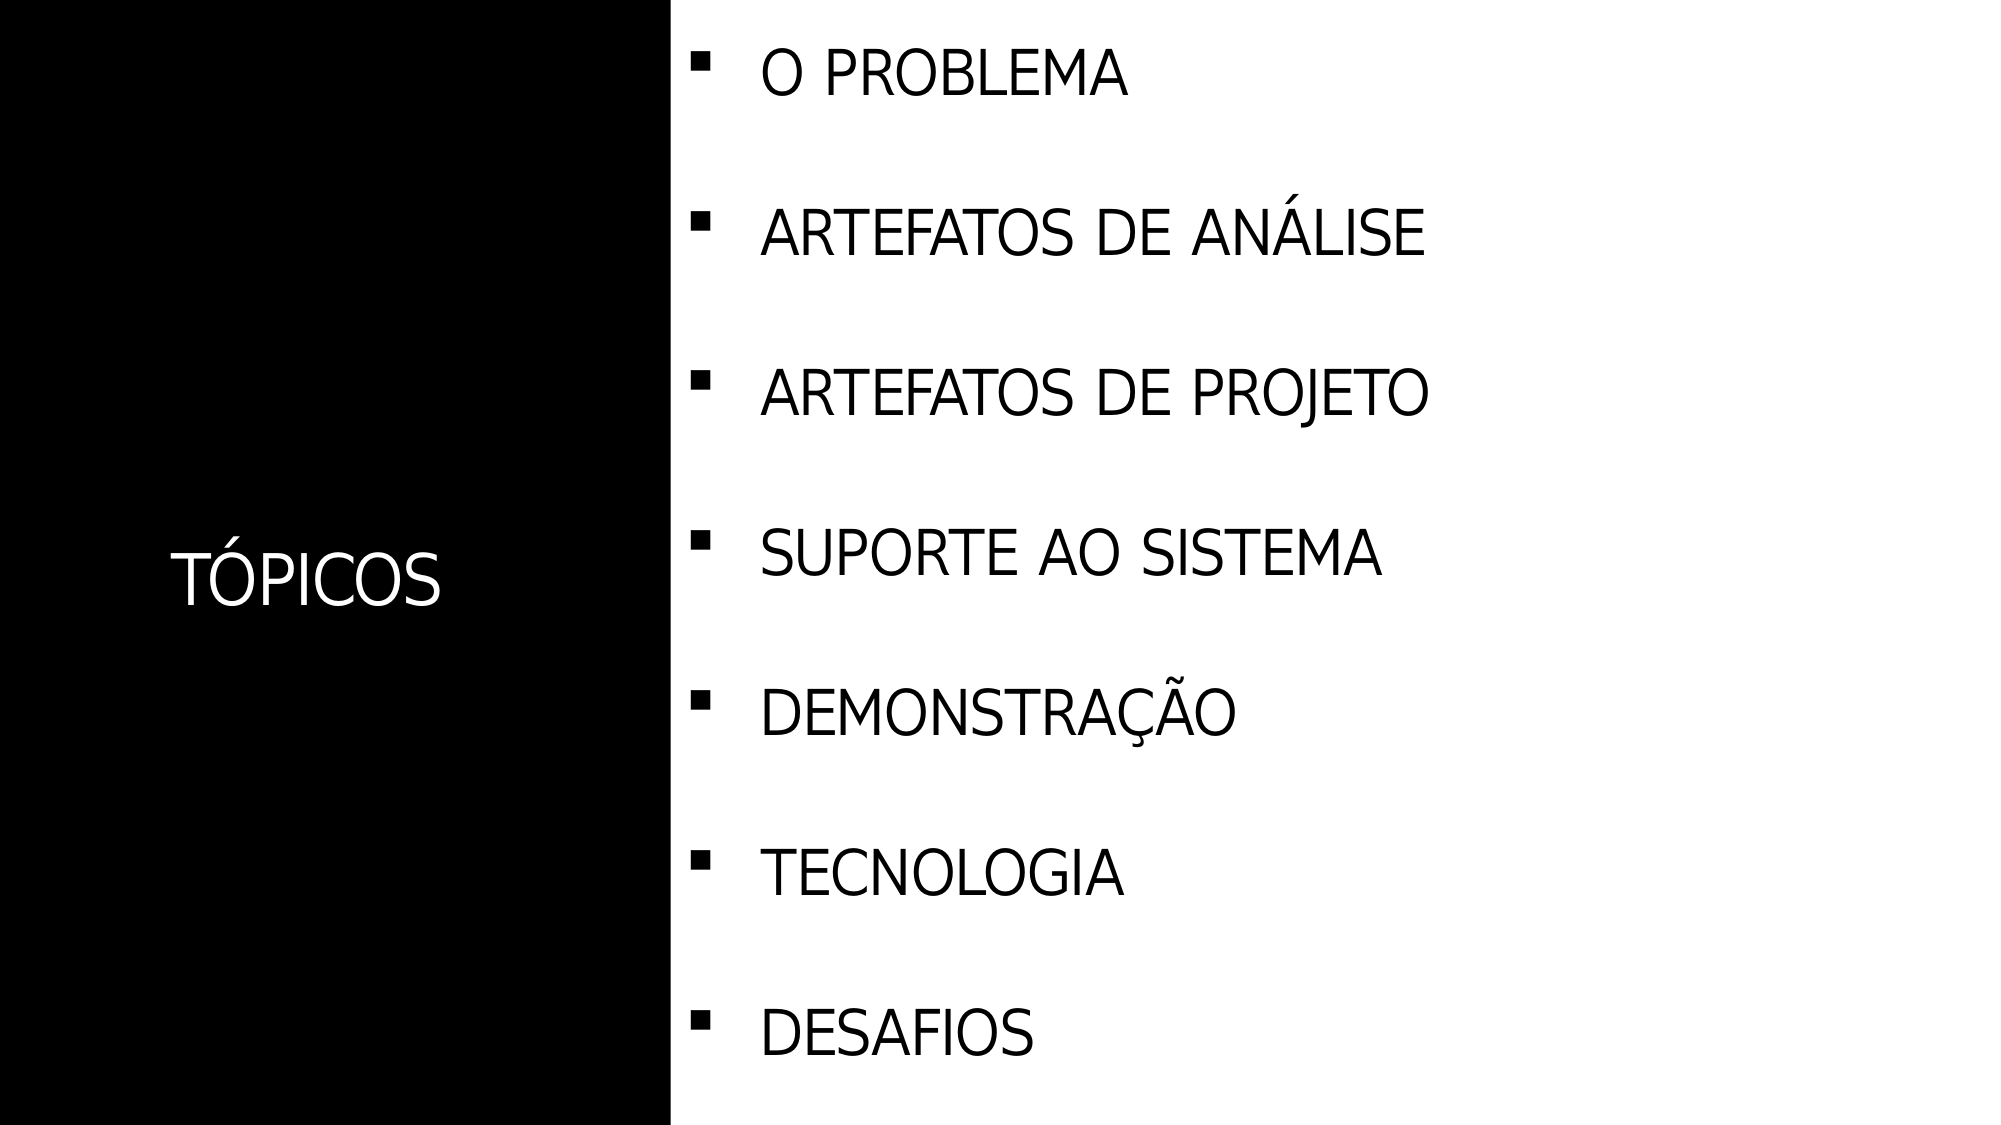

O PROBLEMA

ARTEFATOS DE ANÁLISE

ARTEFATOS DE PROJETO

SUPORTE AO SISTEMA

DEMONSTRAÇÃO

TECNOLOGIA

DESAFIOS
TÓPICOS